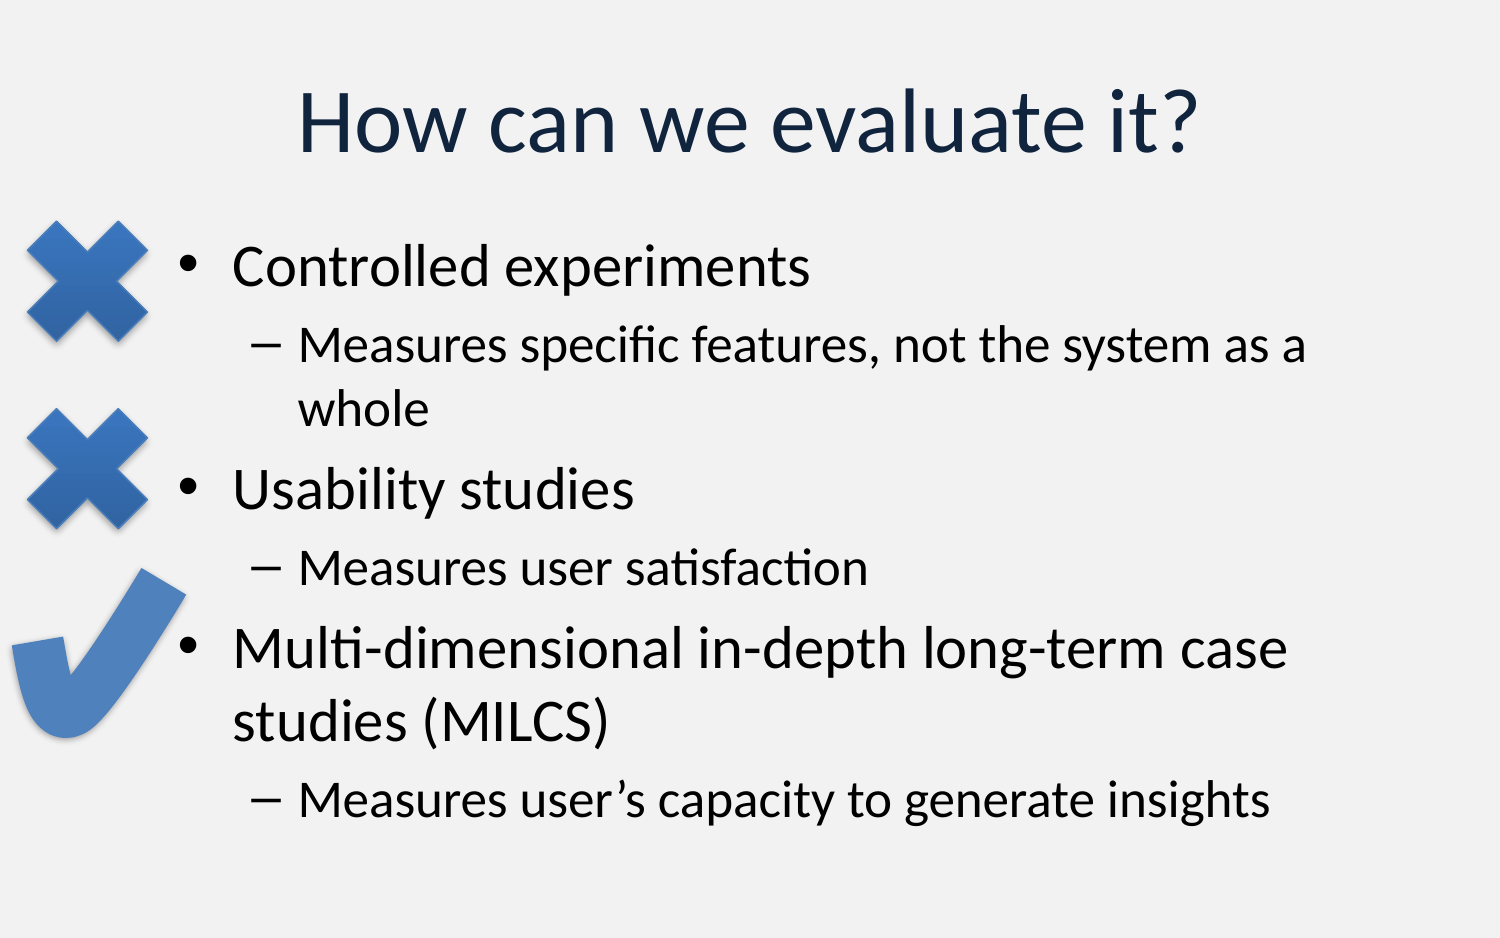

# How can we evaluate it?

Controlled experiments
Measures specific features, not the system as a whole
Usability studies
Measures user satisfaction
Multi-dimensional in-depth long-term case studies (MILCS)
Measures user’s capacity to generate insights